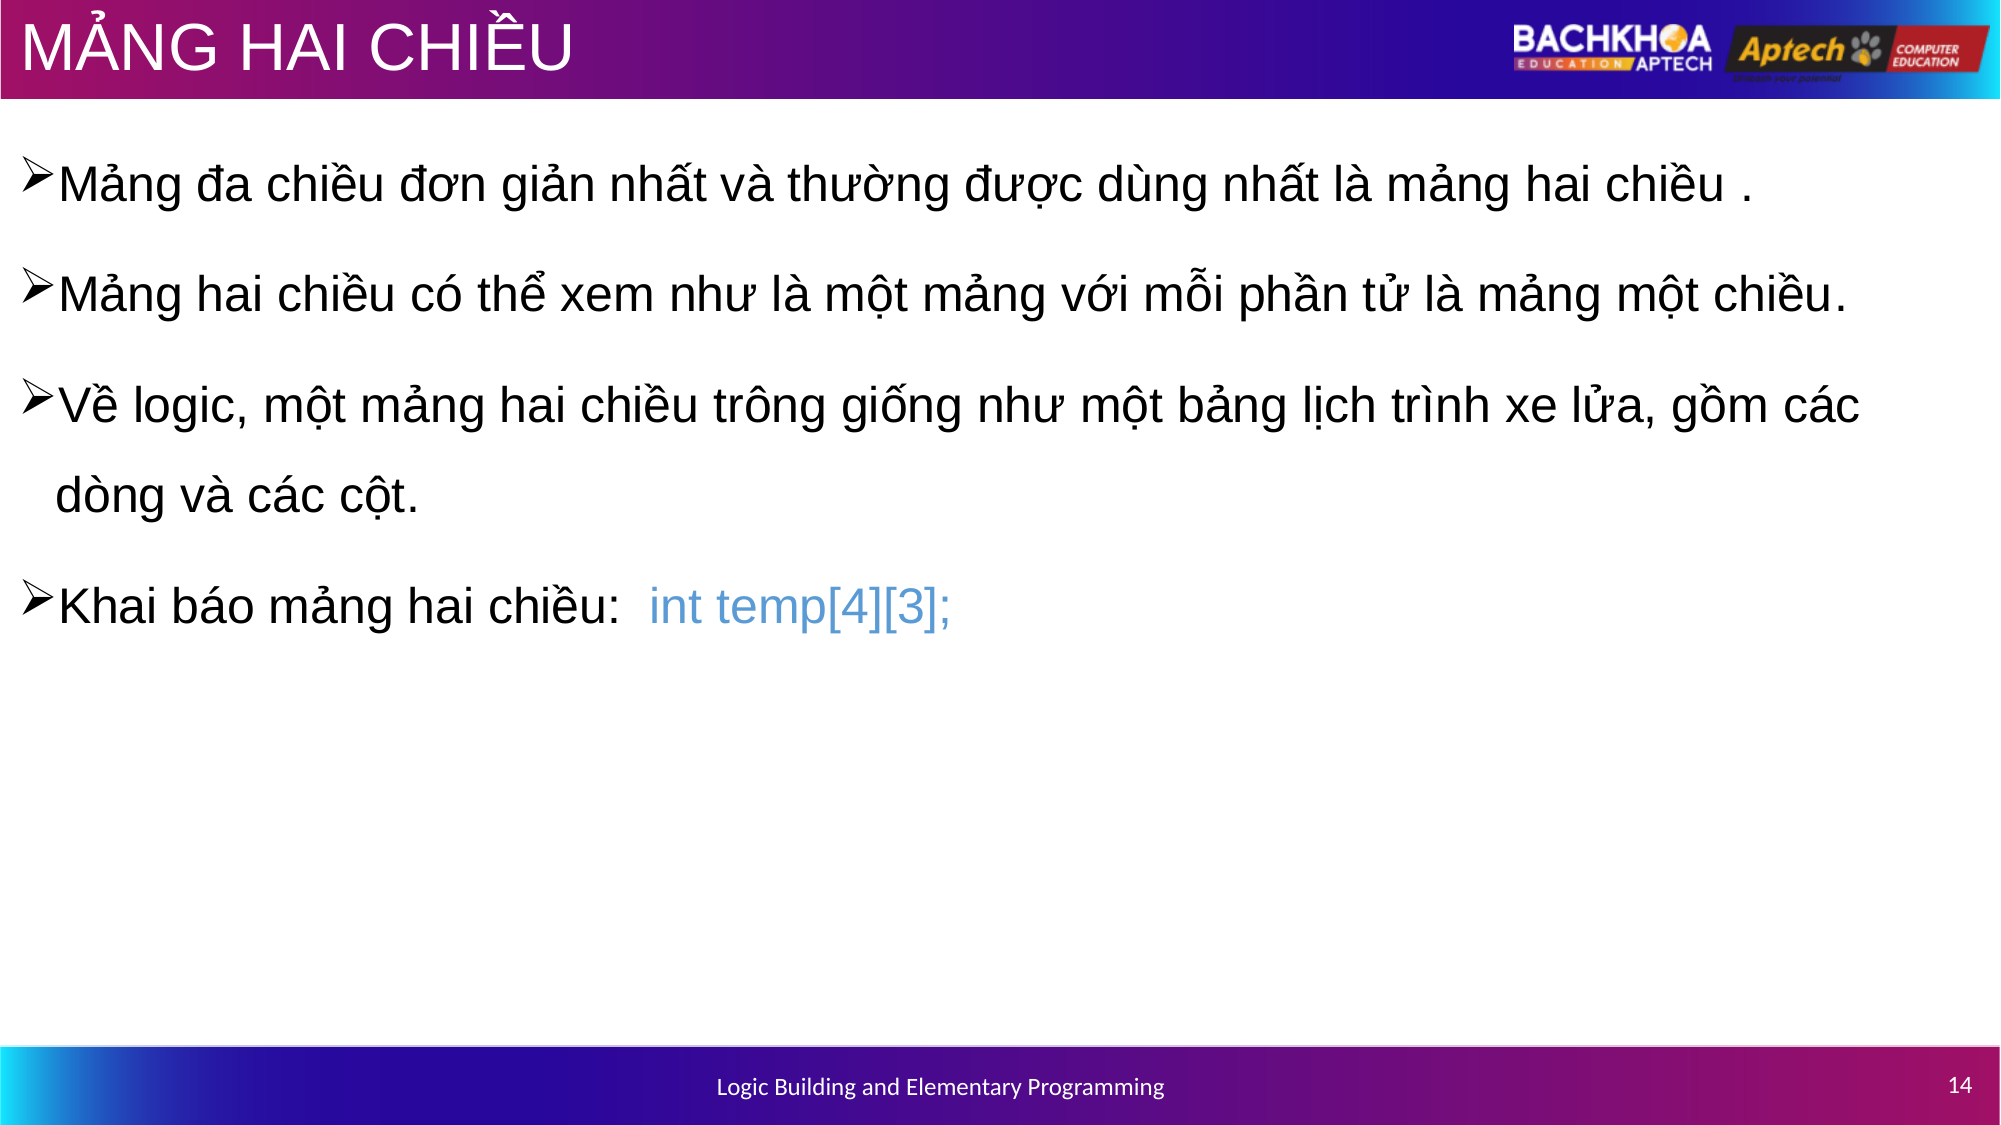

# MẢNG HAI CHIỀU
Mảng đa chiều đơn giản nhất và thường được dùng nhất là mảng hai chiều .
Mảng hai chiều có thể xem như là một mảng với mỗi phần tử là mảng một chiều.
Về logic, một mảng hai chiều trông giống như một bảng lịch trình xe lửa, gồm các dòng và các cột.
Khai báo mảng hai chiều:  int temp[4][3];

14
Logic Building and Elementary Programming